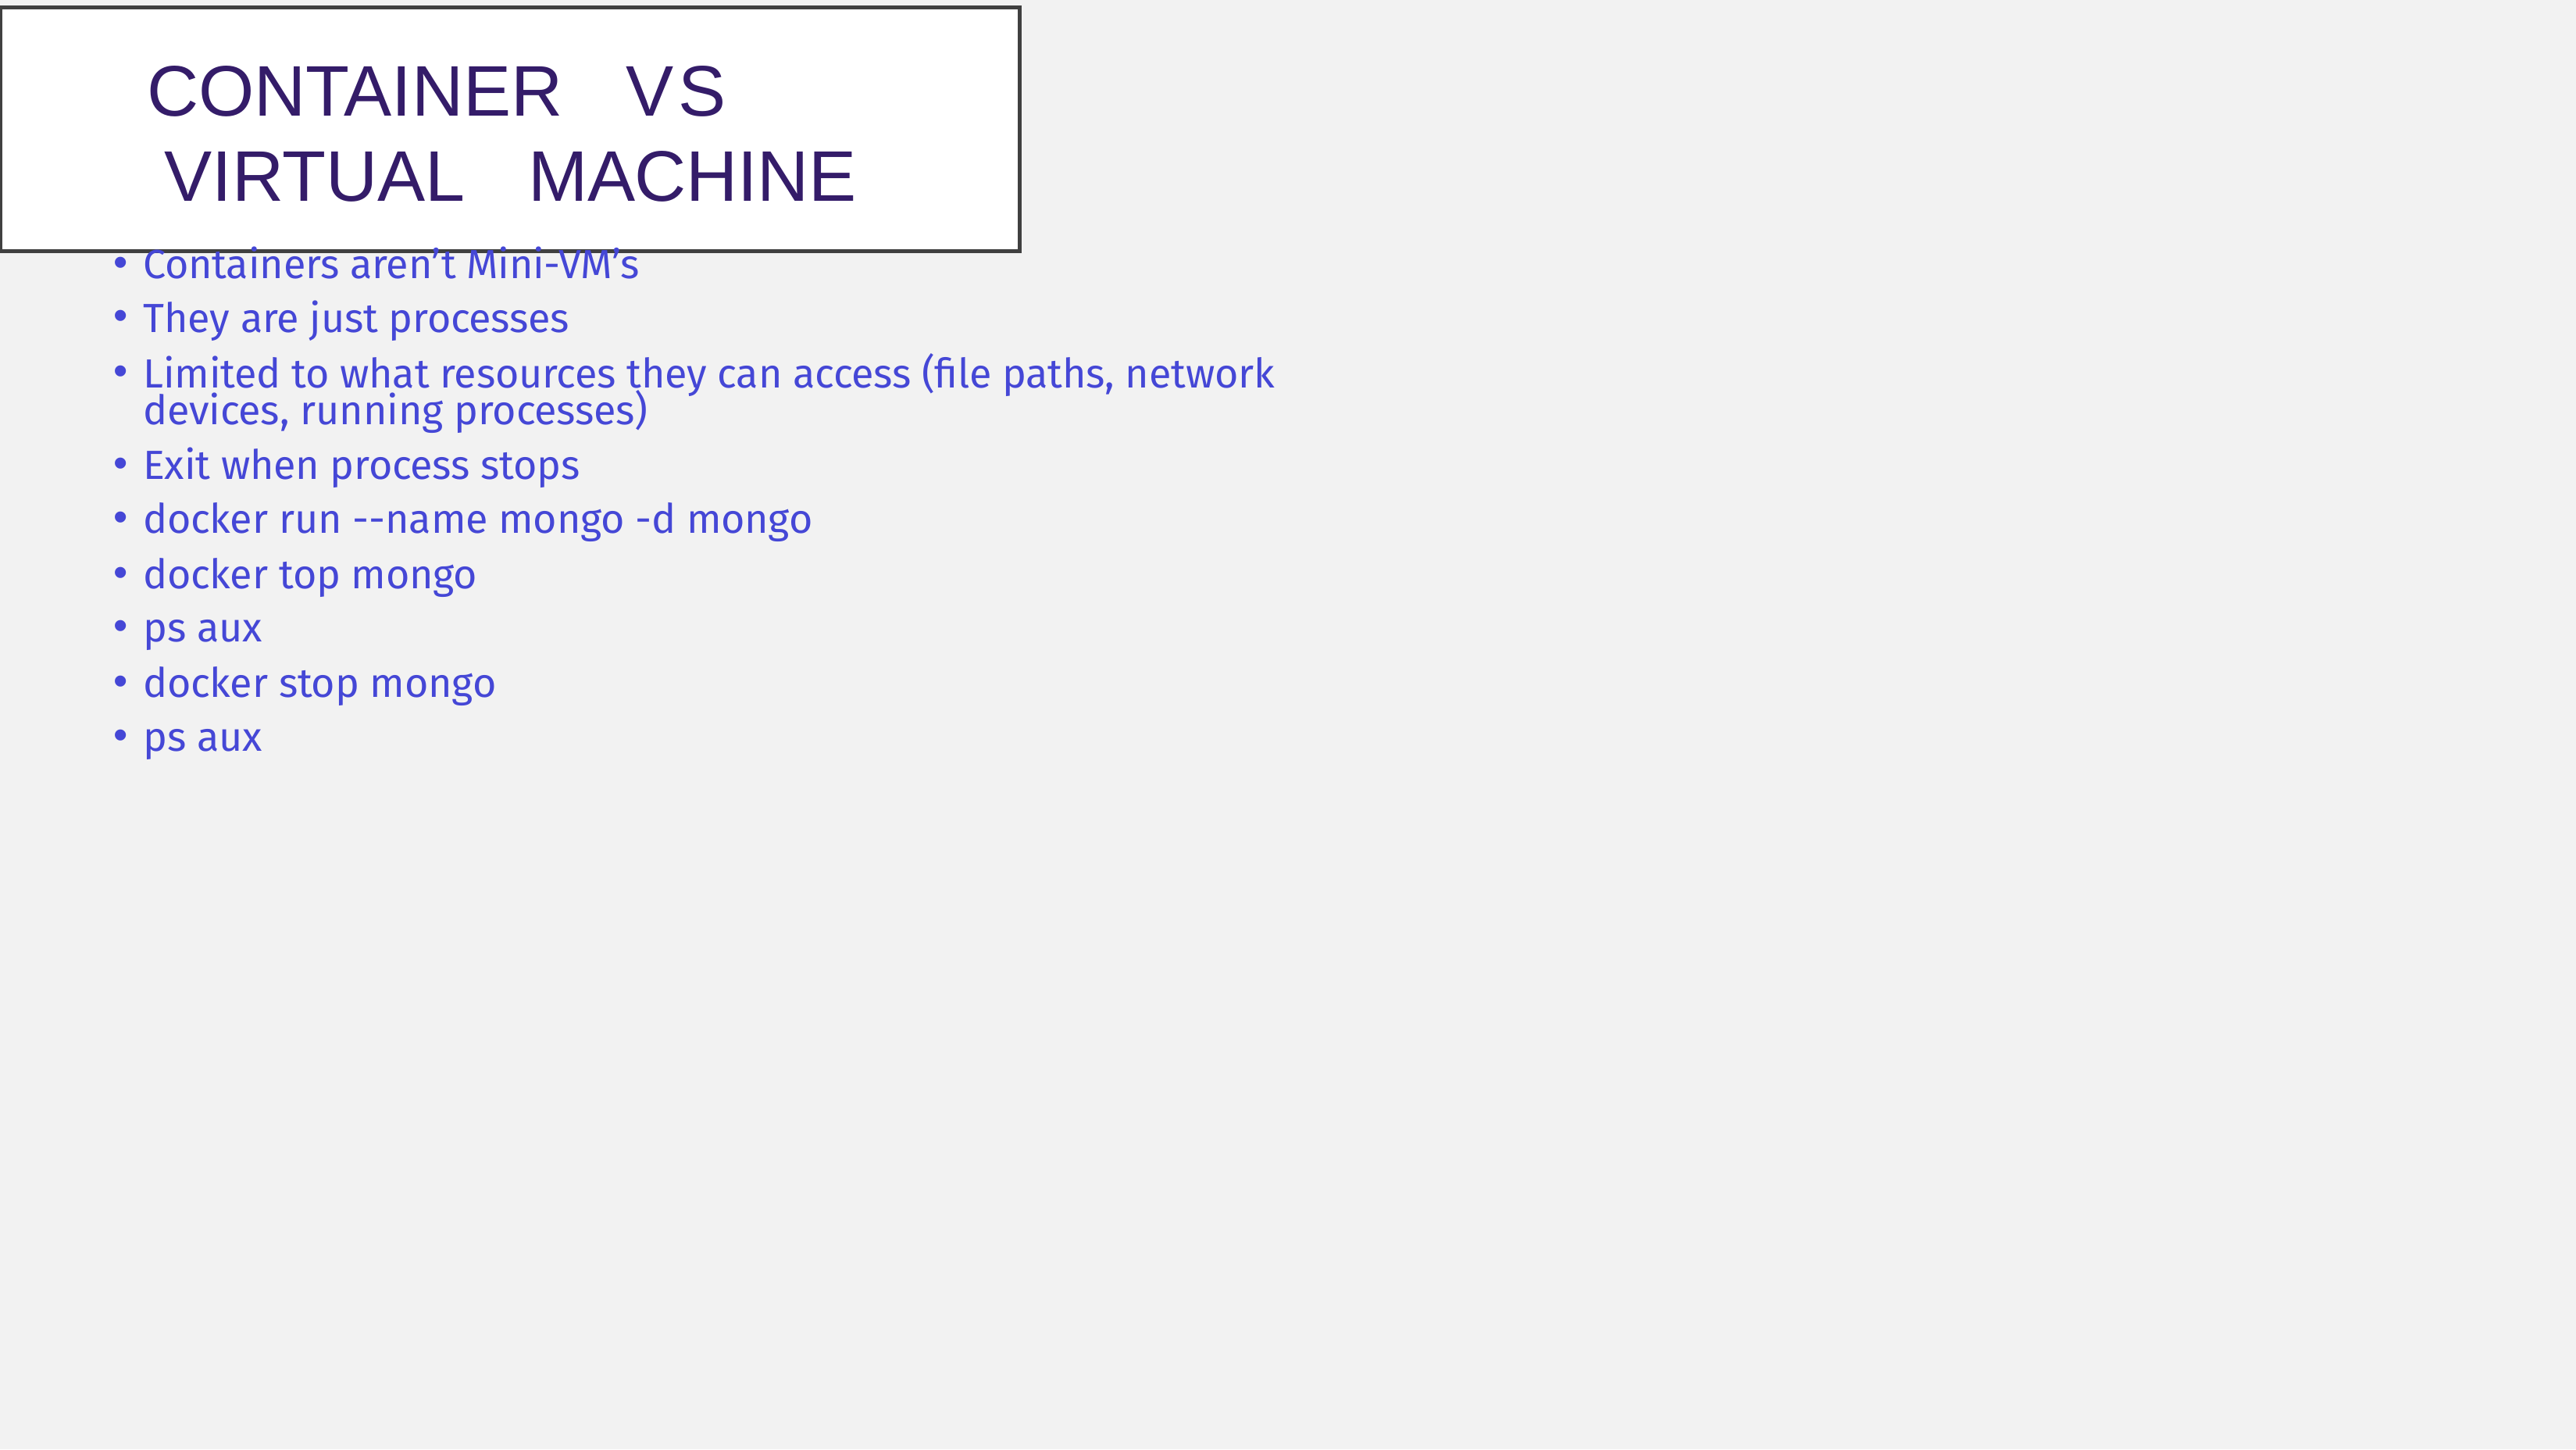

Container	VS	Virtual	Machine
Containers aren’t Mini-VM’s
They are just processes
Limited to what resources they can access (file paths, network  devices, running processes)
Exit when process stops
docker run --name mongo -d mongo
docker top mongo
ps aux
docker stop mongo
ps aux